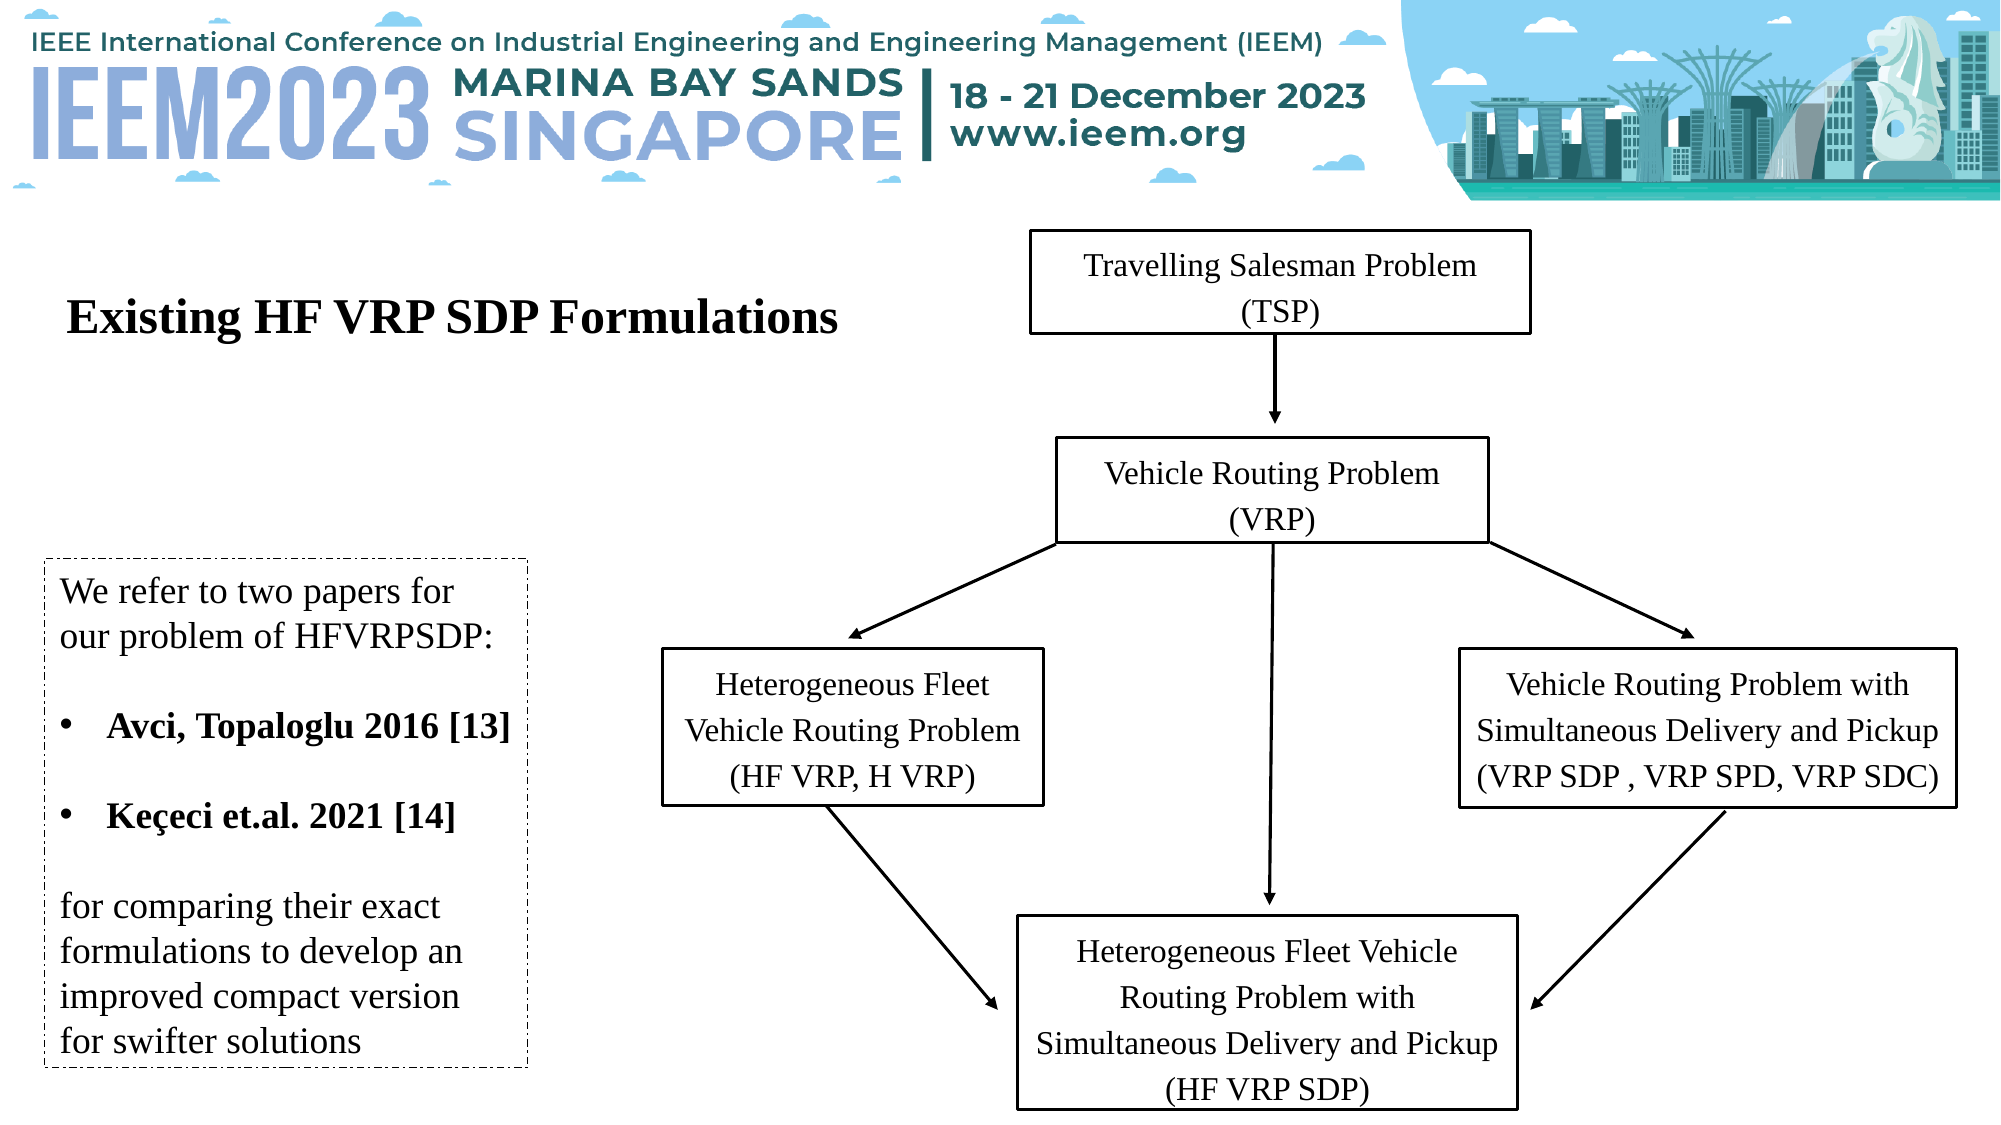

Travelling Salesman Problem (TSP)
Vehicle Routing Problem (VRP)
Heterogeneous Fleet Vehicle Routing Problem (HF VRP, H VRP)
Vehicle Routing Problem with Simultaneous Delivery and Pickup (VRP SDP , VRP SPD, VRP SDC)
Heterogeneous Fleet Vehicle Routing Problem with Simultaneous Delivery and Pickup (HF VRP SDP)
Existing HF VRP SDP Formulations
We refer to two papers for our problem of HFVRPSDP:

Avci, Topaloglu 2016 [13]

Keçeci et.al. 2021 [14]

for comparing their exact formulations to develop an improved compact version for swifter solutions